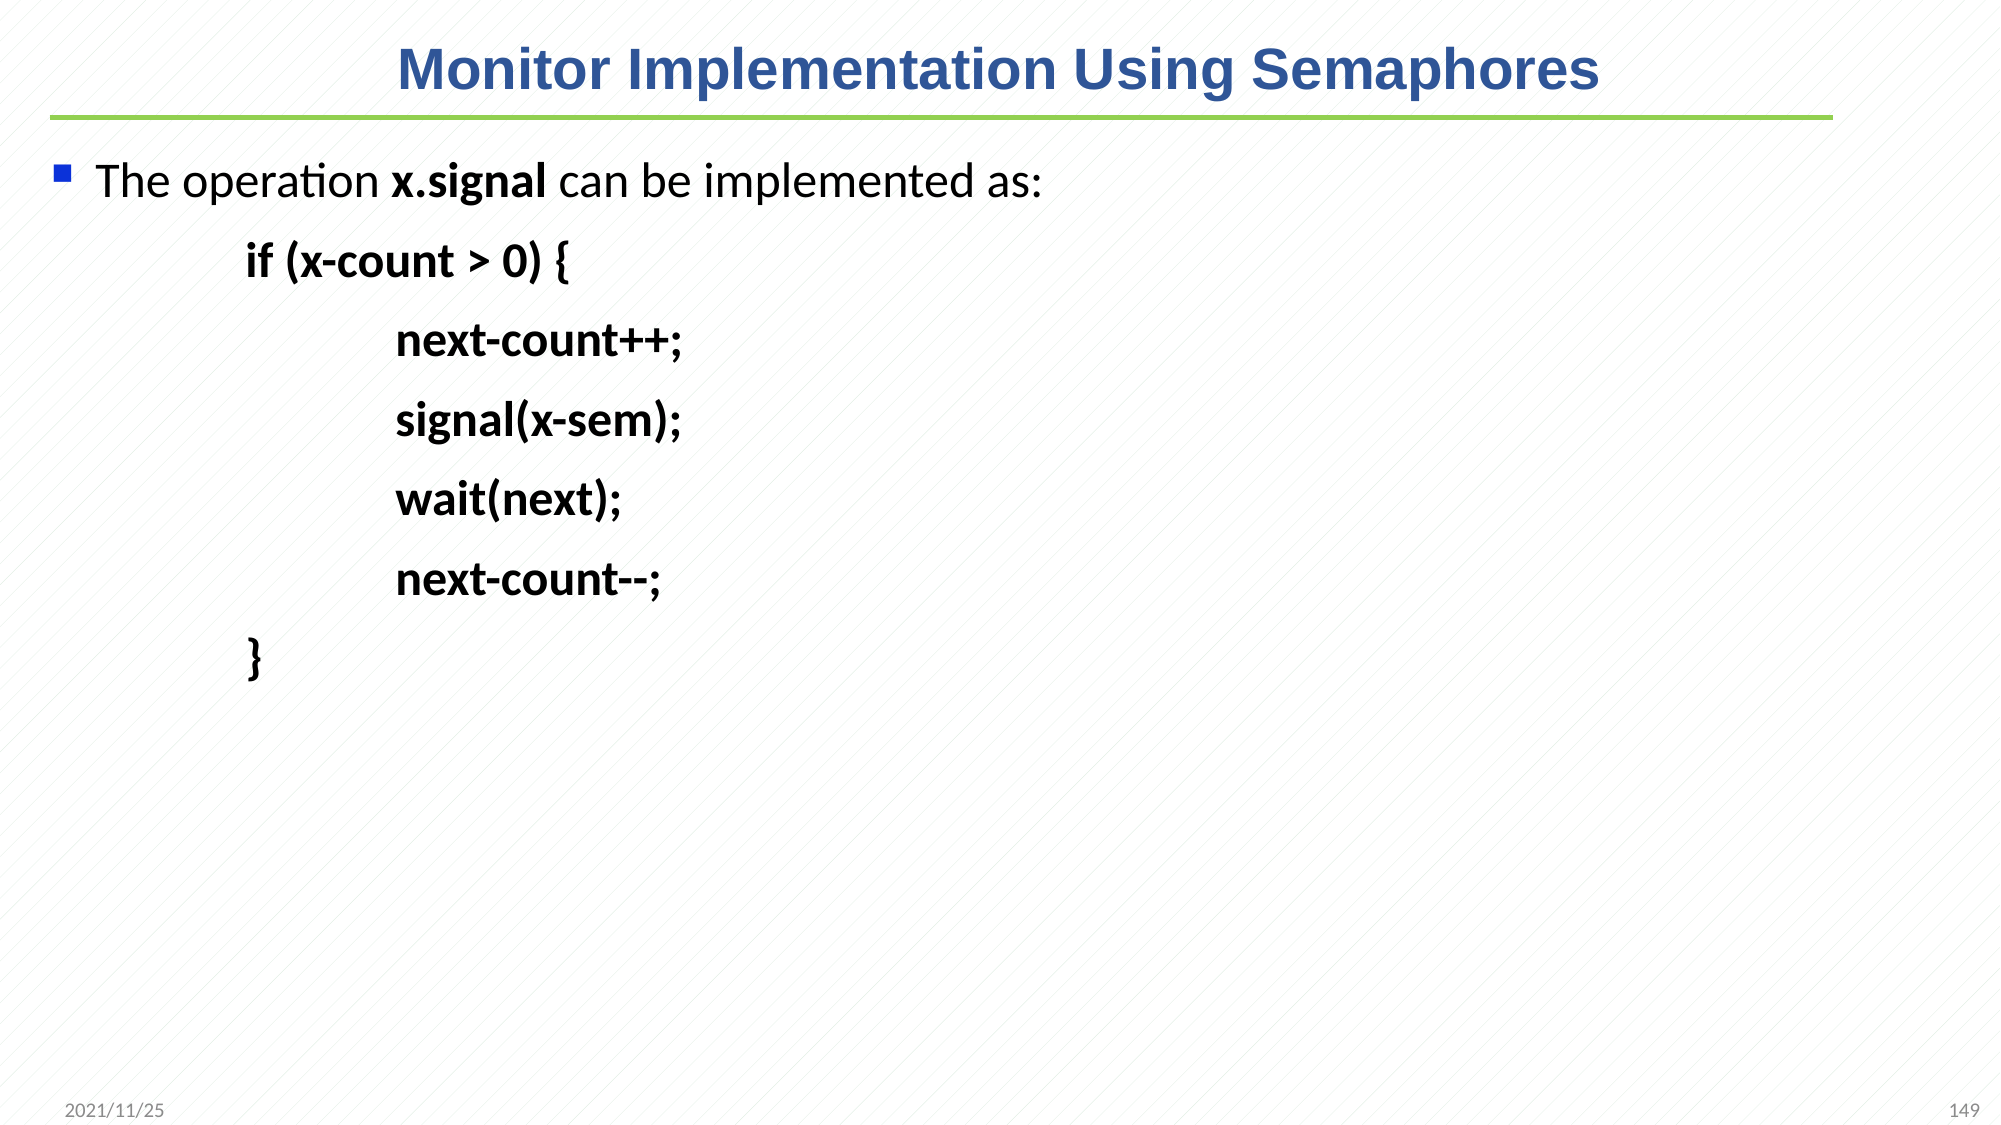

# Monitor Implementation Using Semaphores
The operation x.signal can be implemented as:
		if (x-count > 0) {
			next-count++;
			signal(x-sem);
			wait(next);
			next-count--;
		}

149
2021/11/25